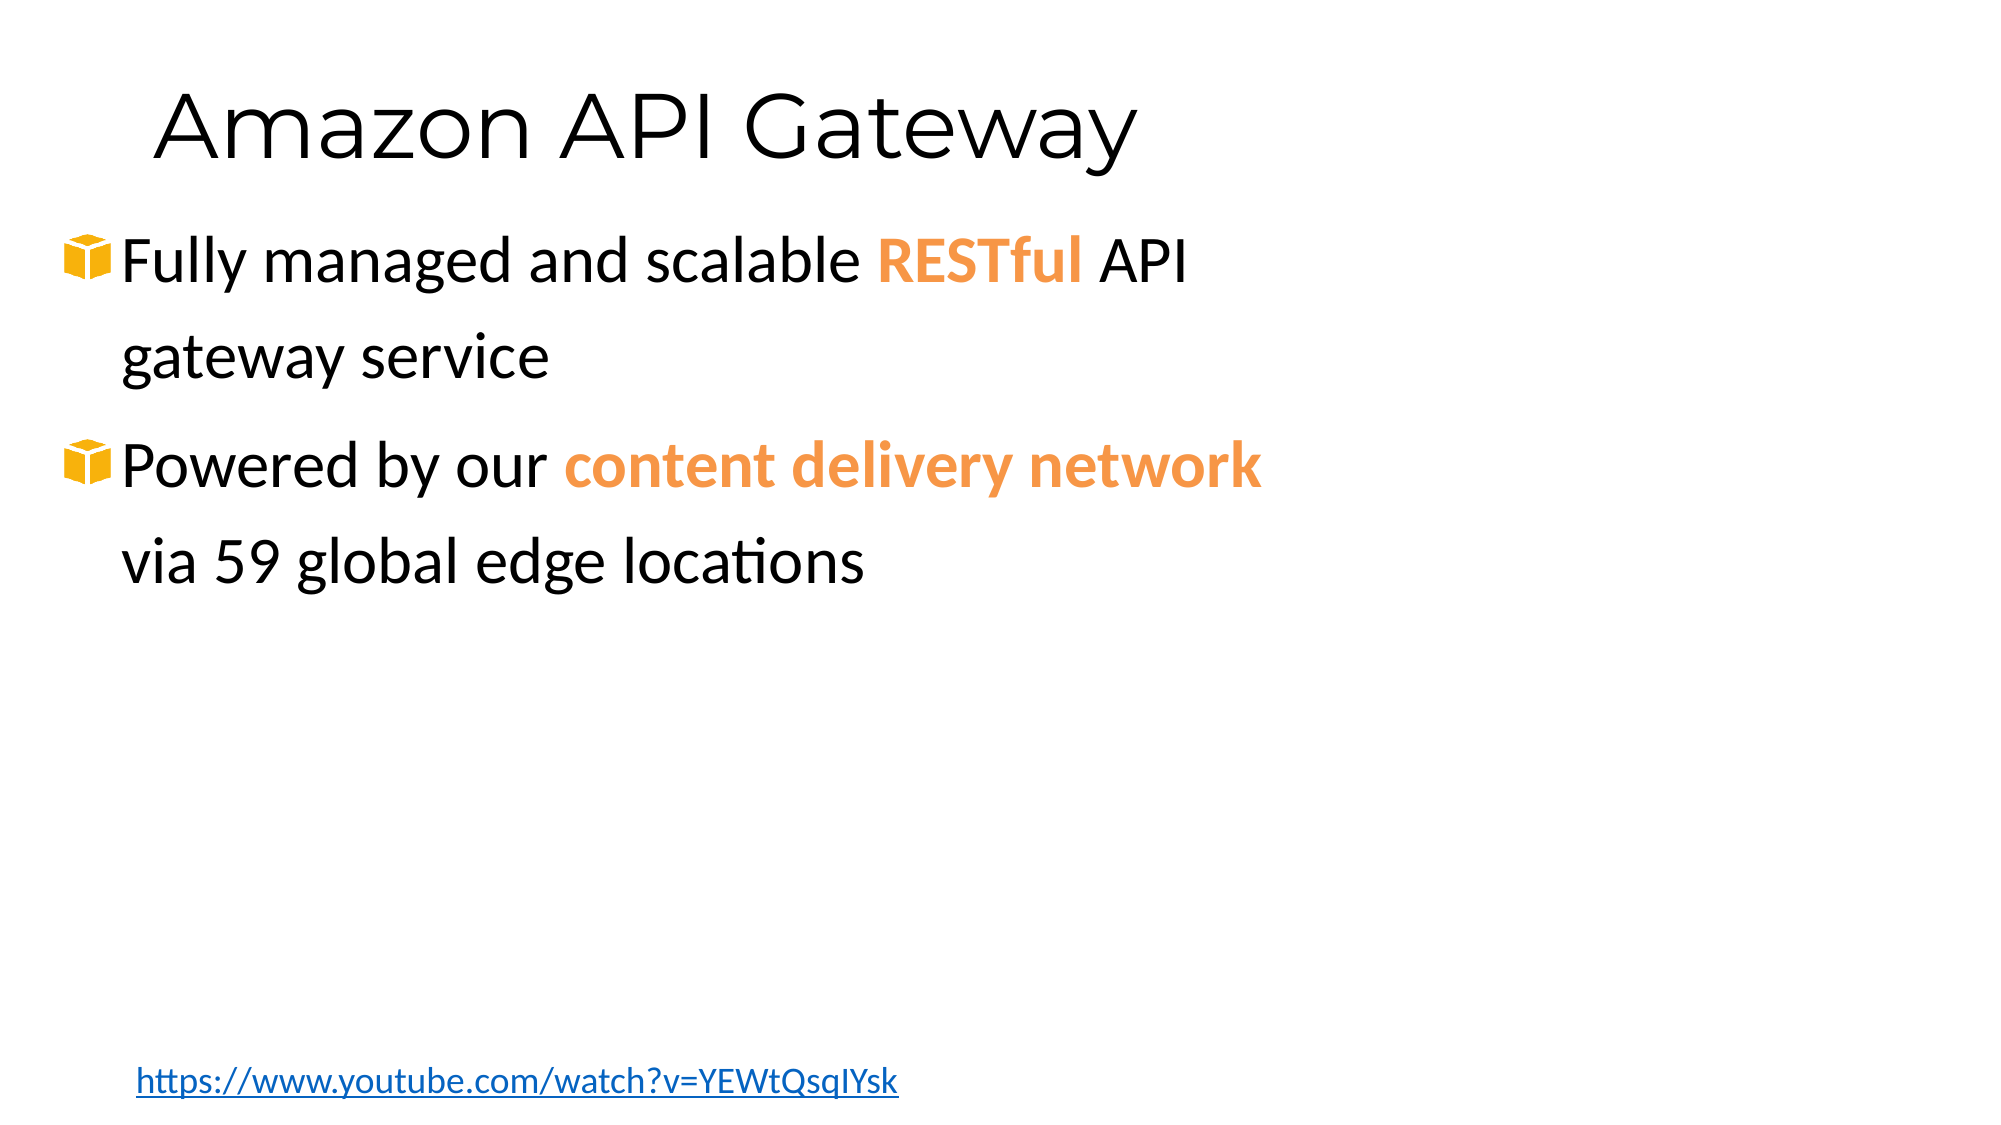

# Amazon API Gateway
Fully managed and scalable RESTful API gateway service
Powered by our content delivery network via 59 global edge locations
https://www.youtube.com/watch?v=YEWtQsqIYsk